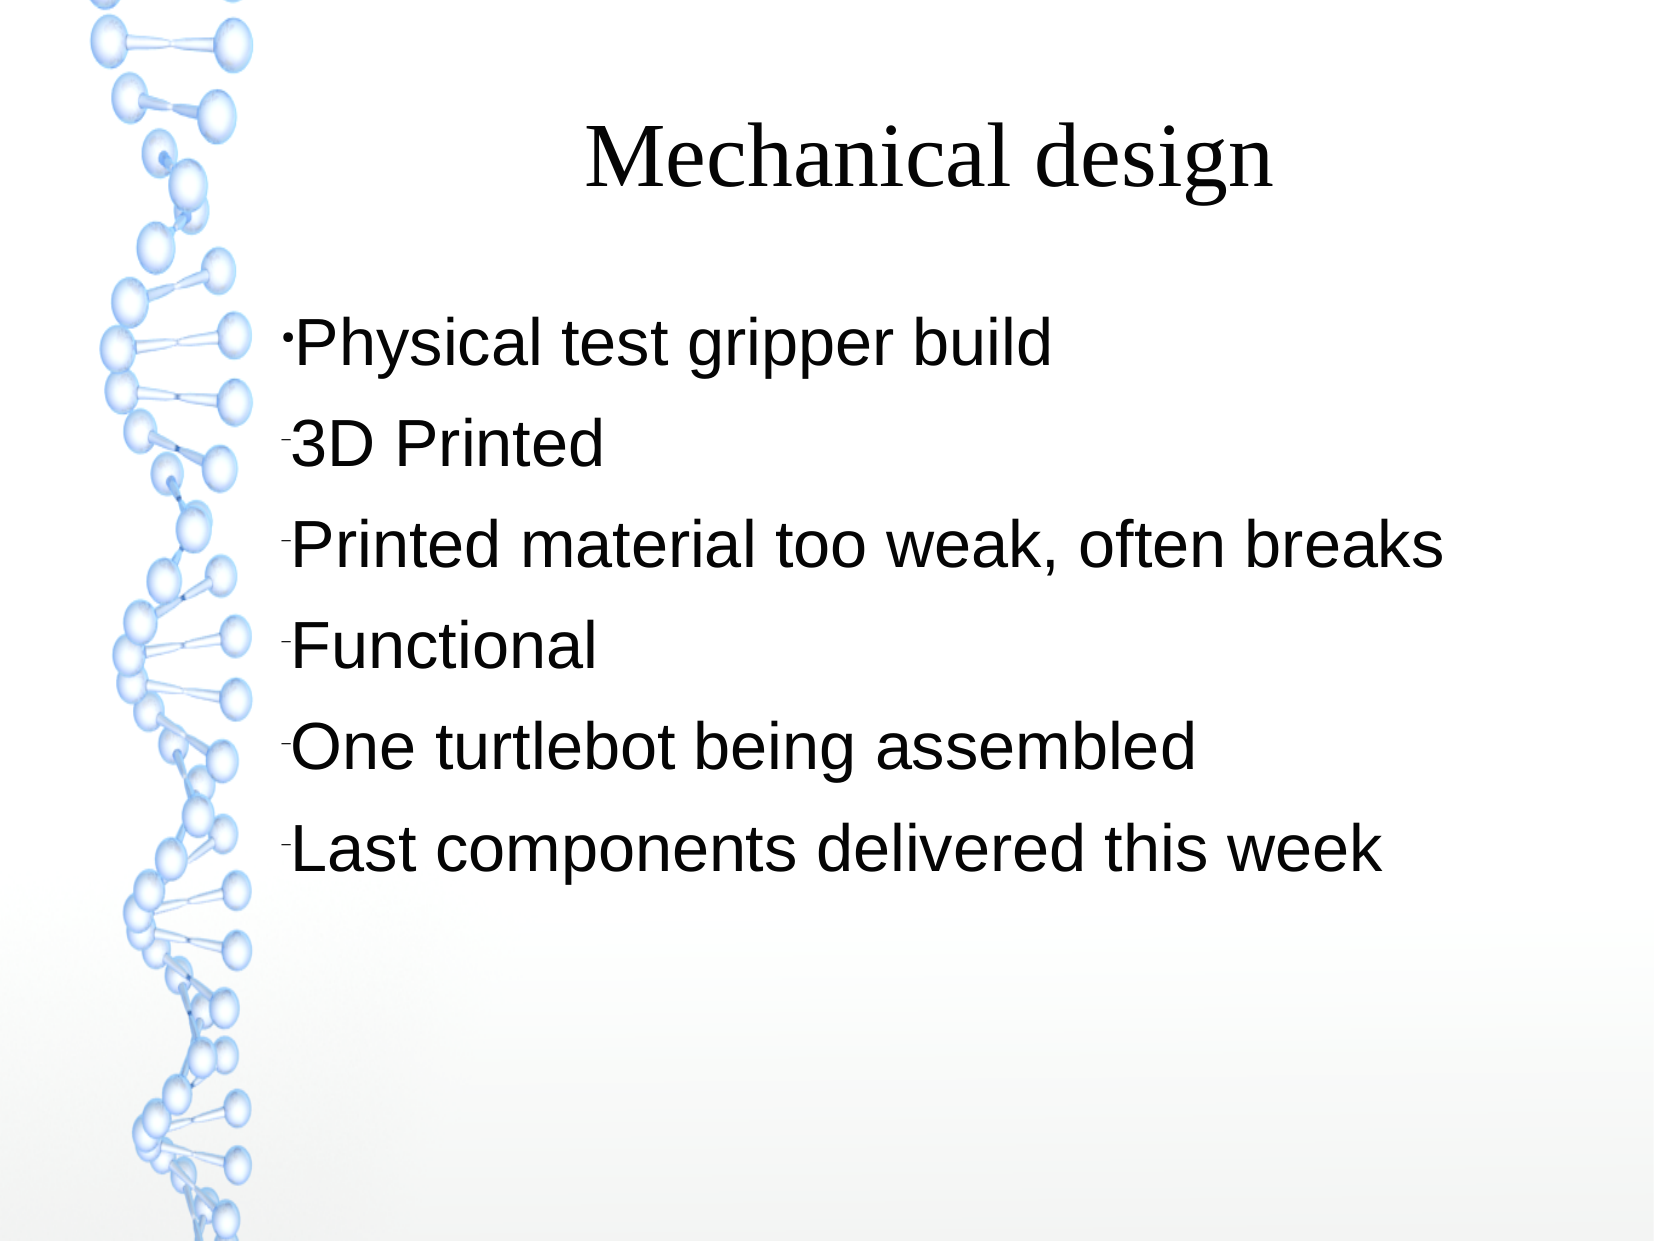

Mechanical design
Physical test gripper build
3D Printed
Printed material too weak, often breaks
Functional
One turtlebot being assembled
Last components delivered this week